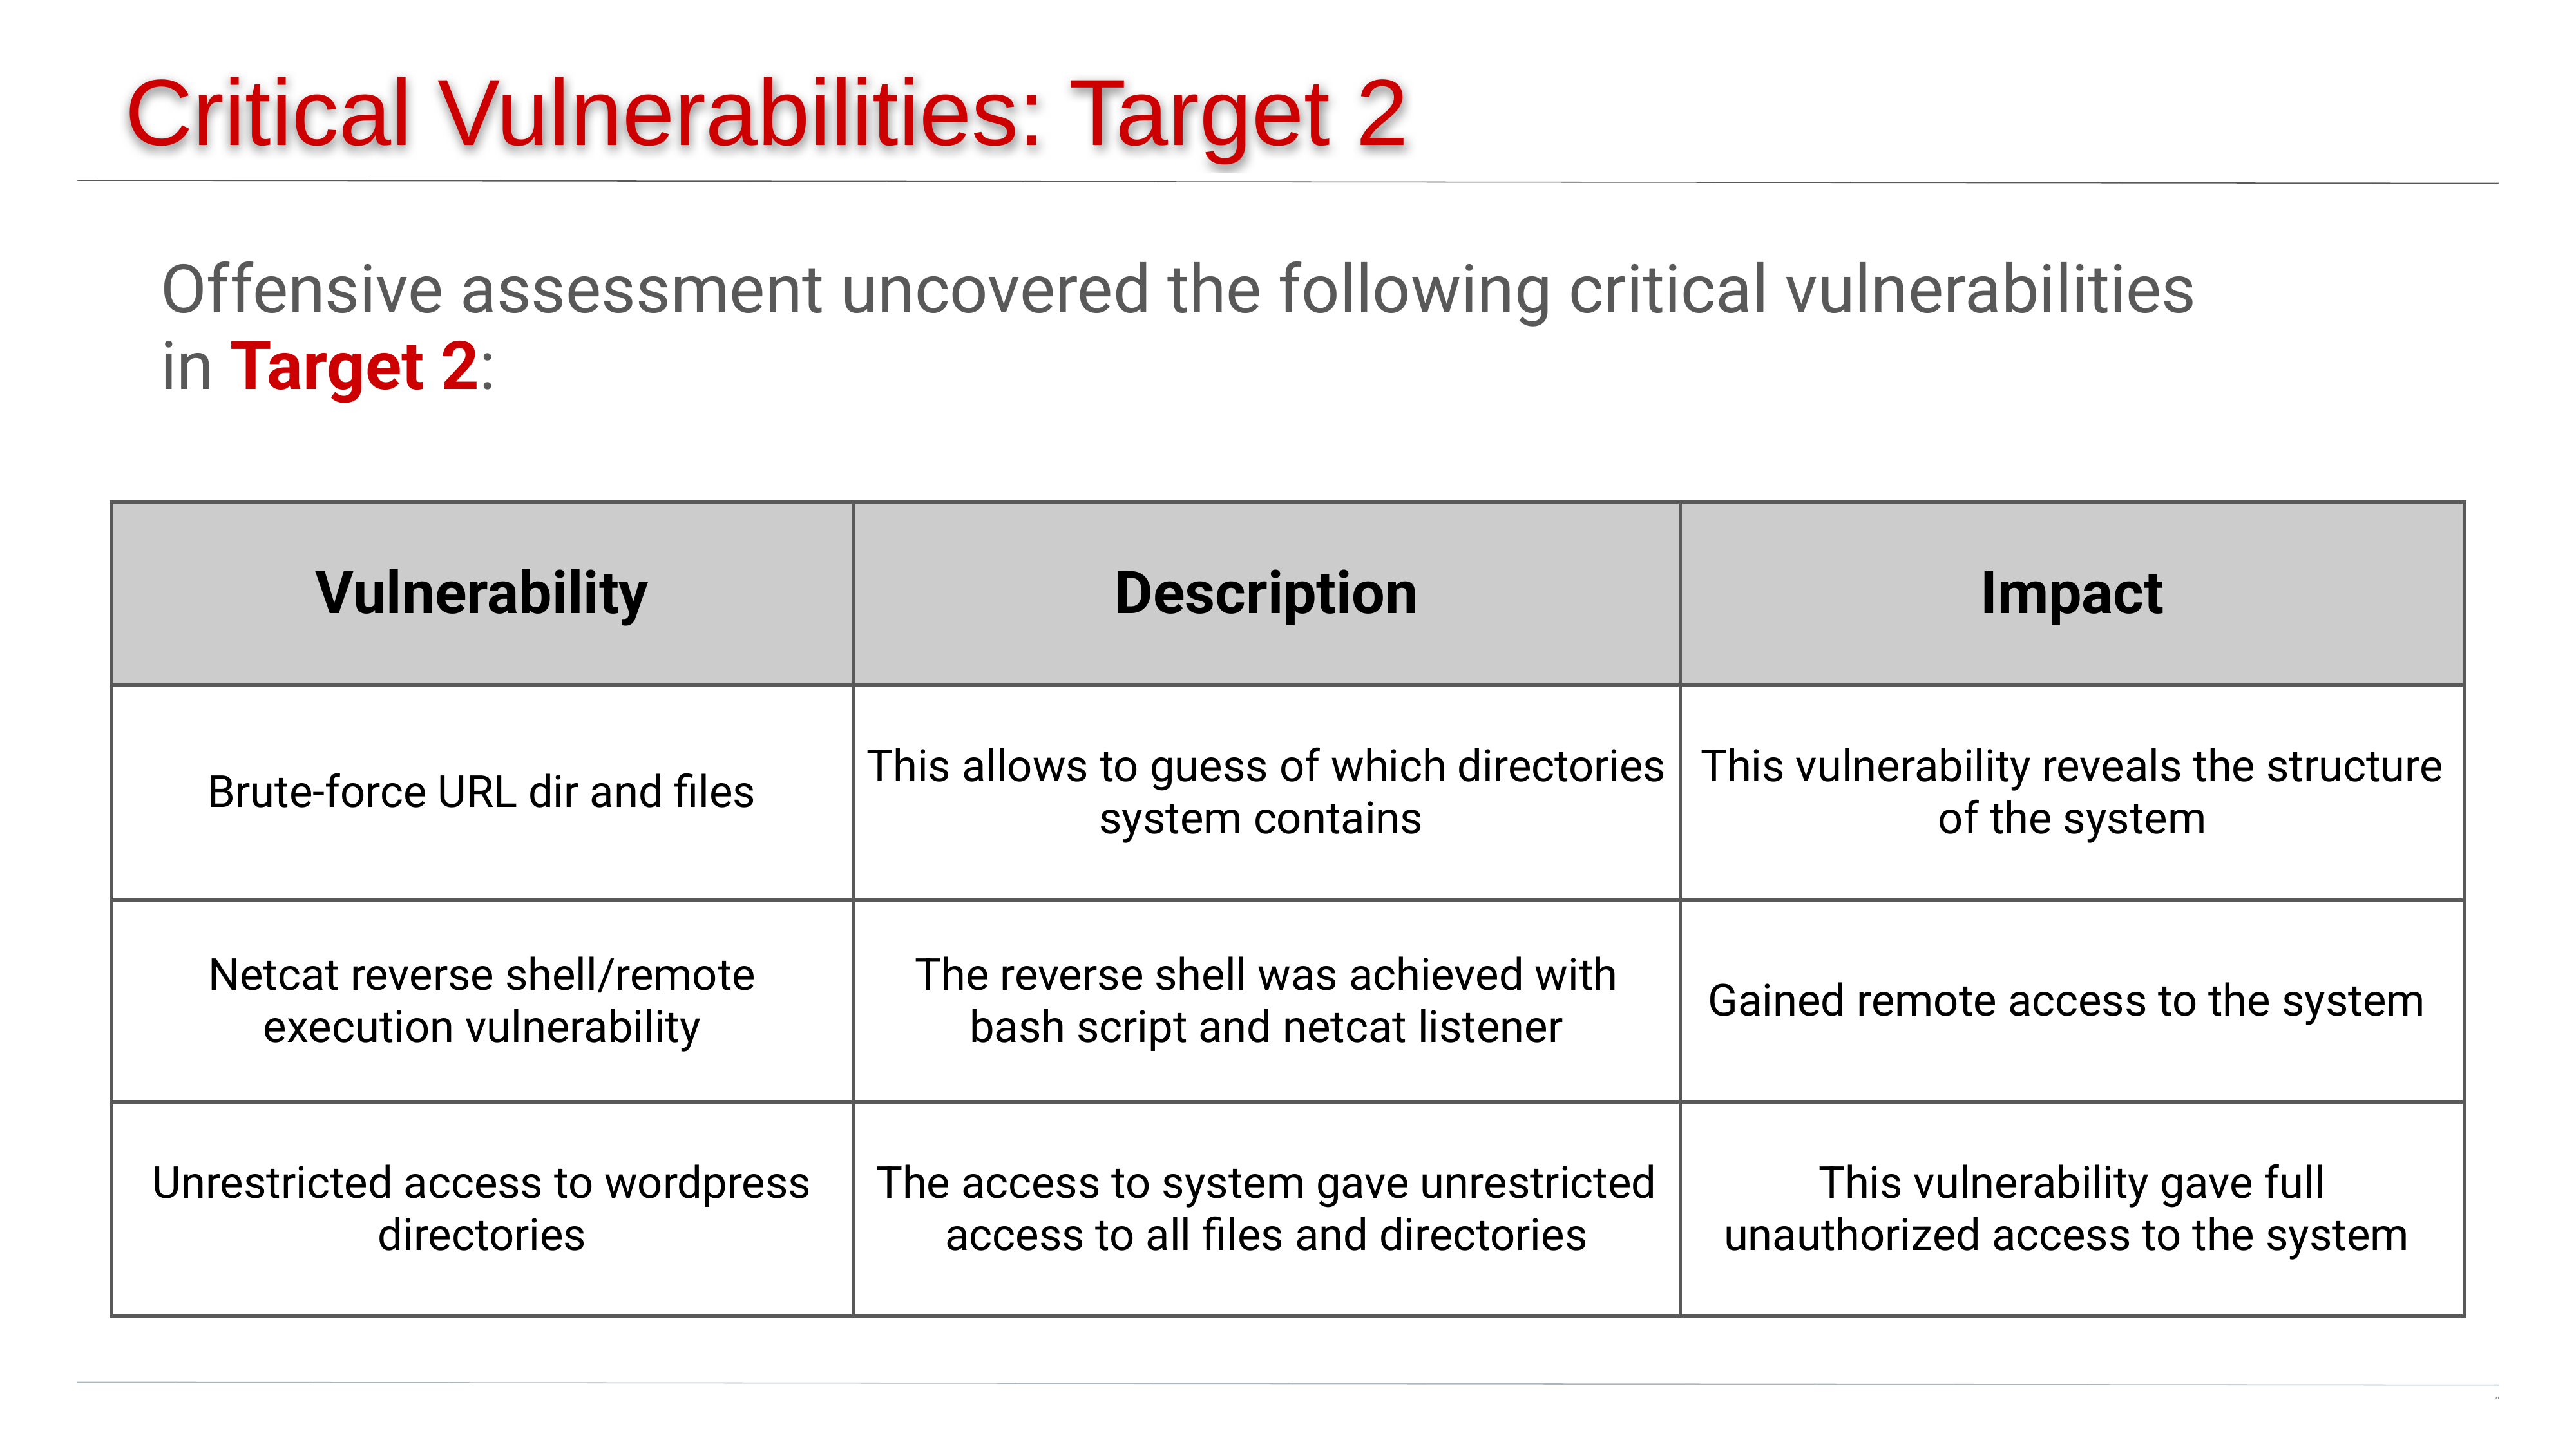

# Critical Vulnerabilities: Target 2
Offensive assessment uncovered the following critical vulnerabilities in Target 2:
| Vulnerability | Description | Impact |
| --- | --- | --- |
| Brute-force URL dir and files | This allows to guess of which directories system contains | This vulnerability reveals the structure of the system |
| Netcat reverse shell/remote execution vulnerability | The reverse shell was achieved with bash script and netcat listener | Gained remote access to the system |
| Unrestricted access to wordpress directories | The access to system gave unrestricted access to all files and directories | This vulnerability gave full unauthorized access to the system |
20